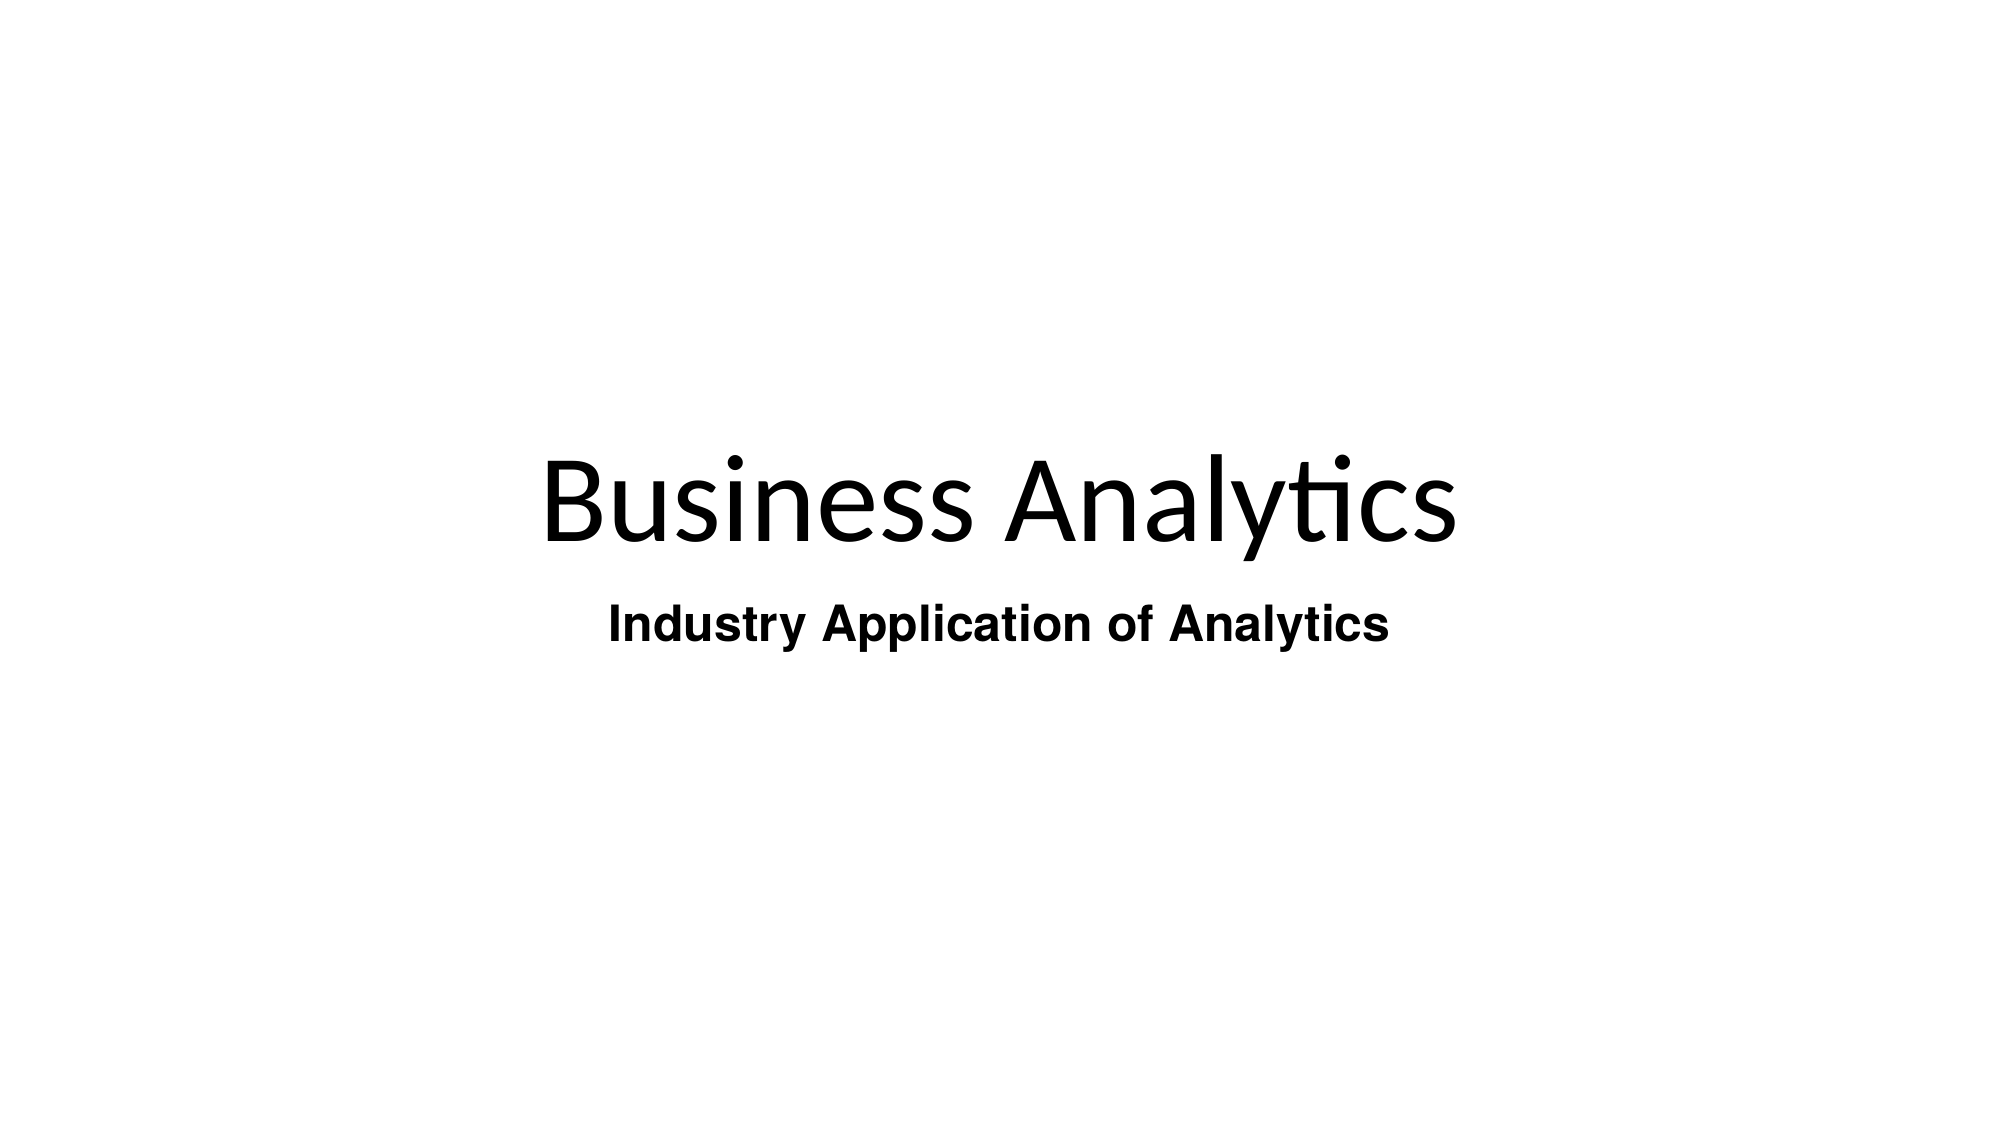

# Business Analytics
Industry Application of Analytics